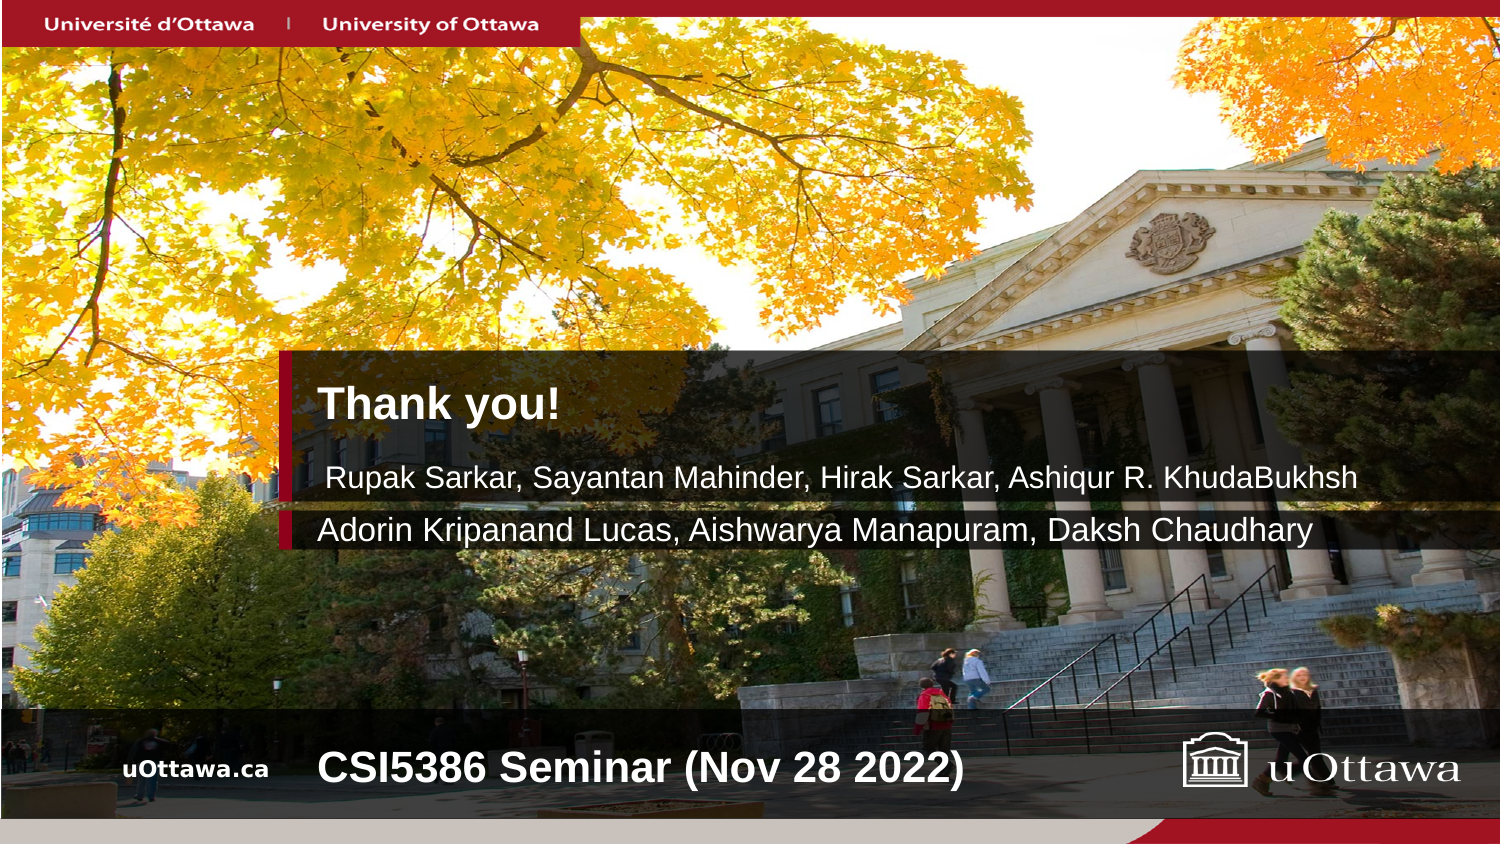

# Thank you!
Rupak Sarkar, Sayantan Mahinder, Hirak Sarkar, Ashiqur R. KhudaBukhsh
Adorin Kripanand Lucas, Aishwarya Manapuram, Daksh Chaudhary
CSI5386 Seminar (Nov 28 2022)
uOttawa.ca